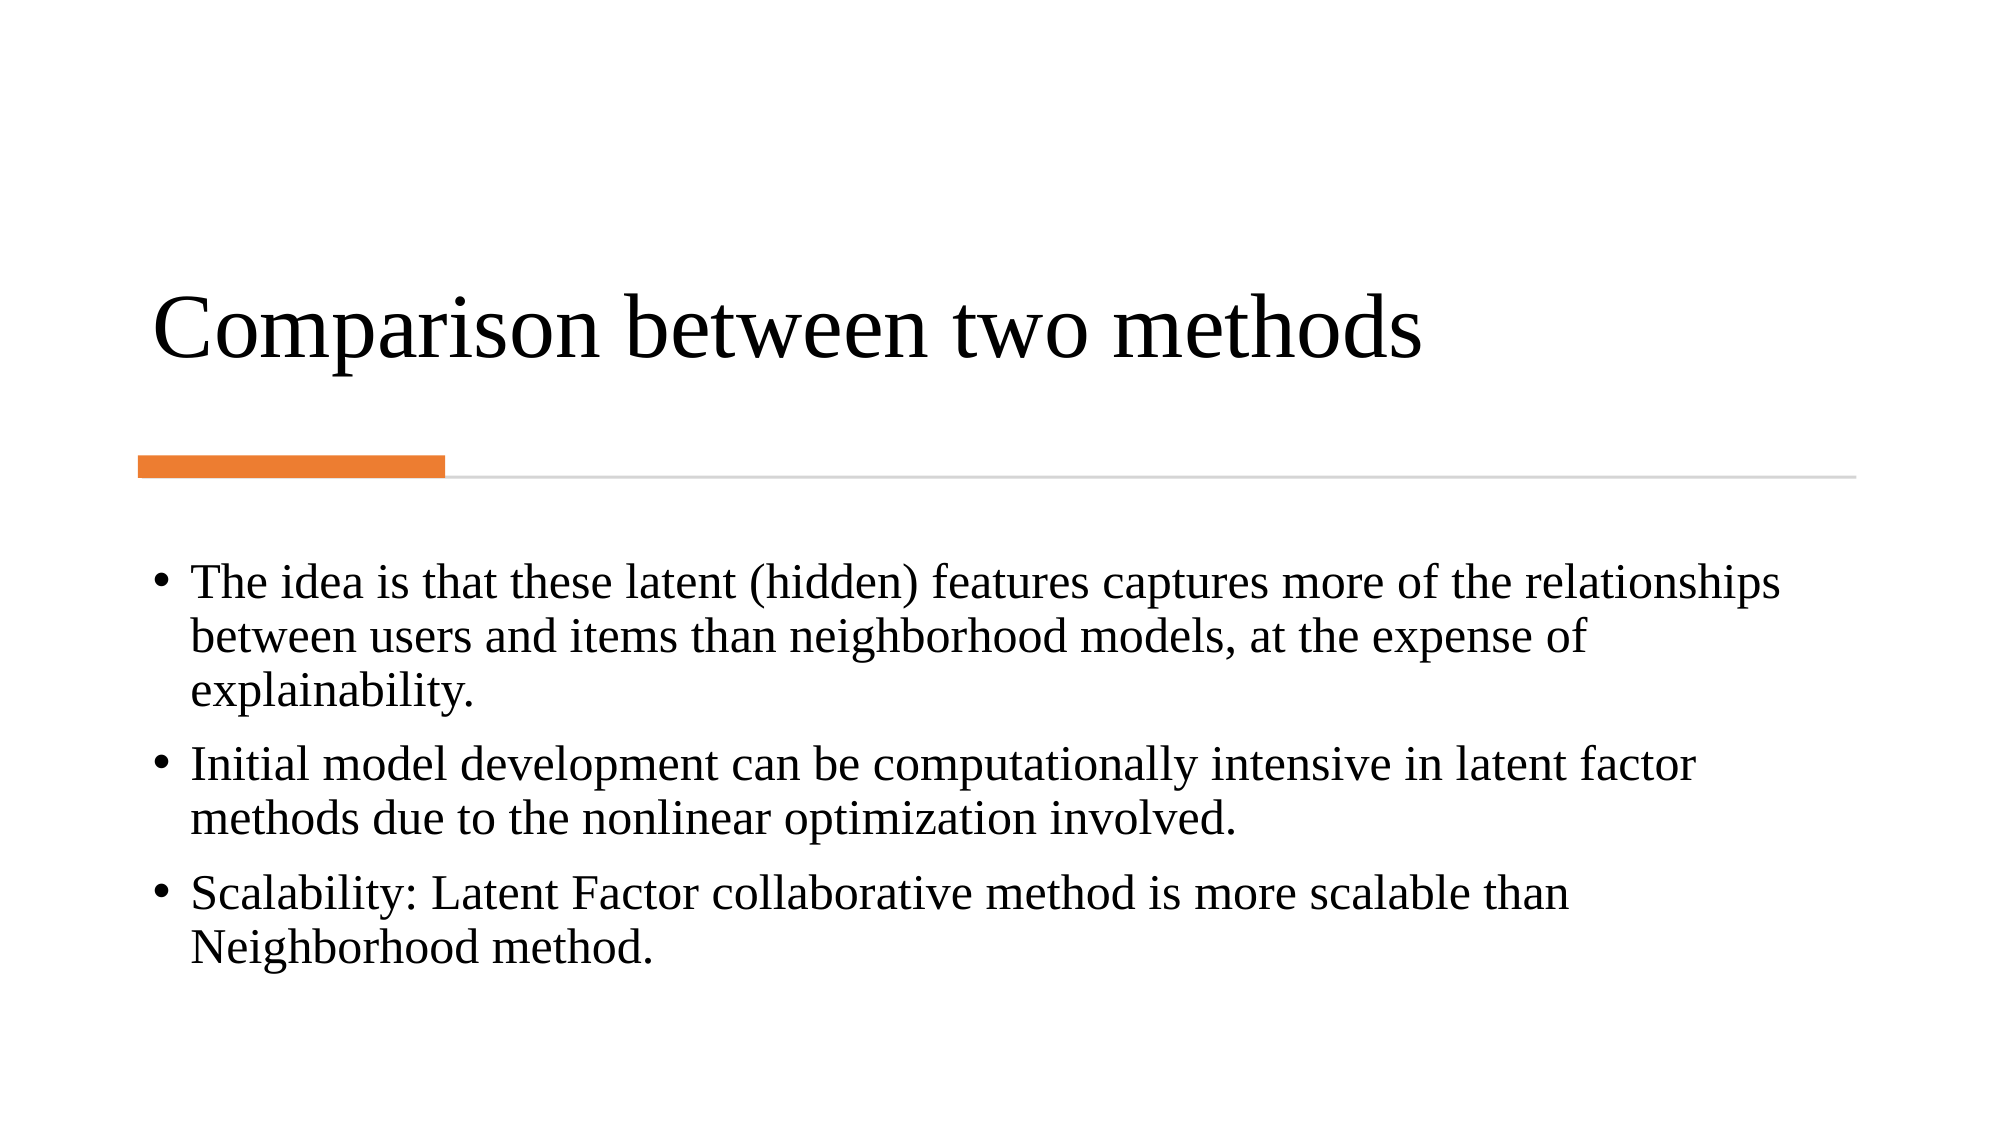

# Comparison between two methods

The idea is that these latent (hidden) features captures more of the relationships between users and items than neighborhood models, at the expense of explainability.
Initial model development can be computationally intensive in latent factor methods due to the nonlinear optimization involved.
Scalability: Latent Factor collaborative method is more scalable than Neighborhood method.